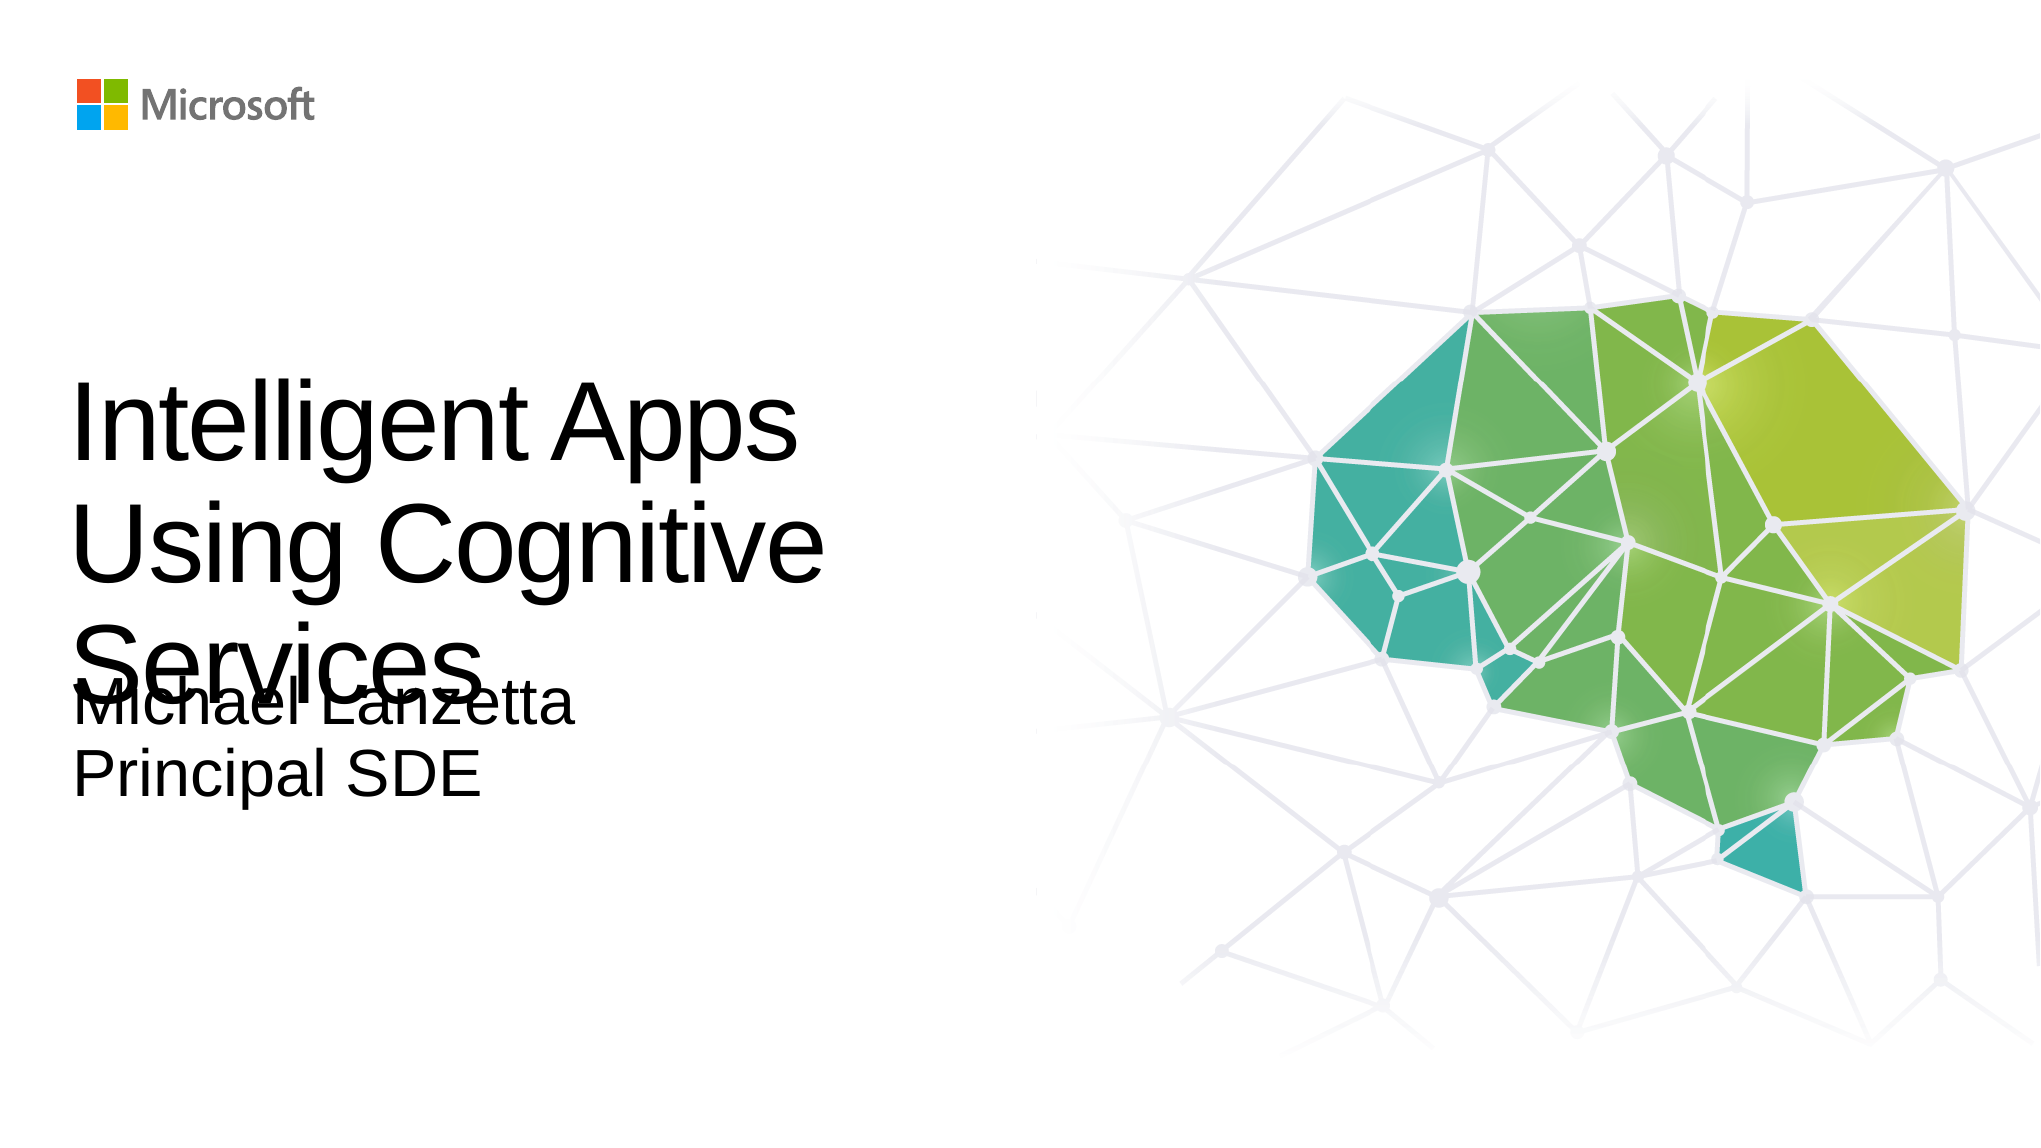

# Intelligent Apps Using Cognitive Services
Michael Lanzetta
Principal SDE